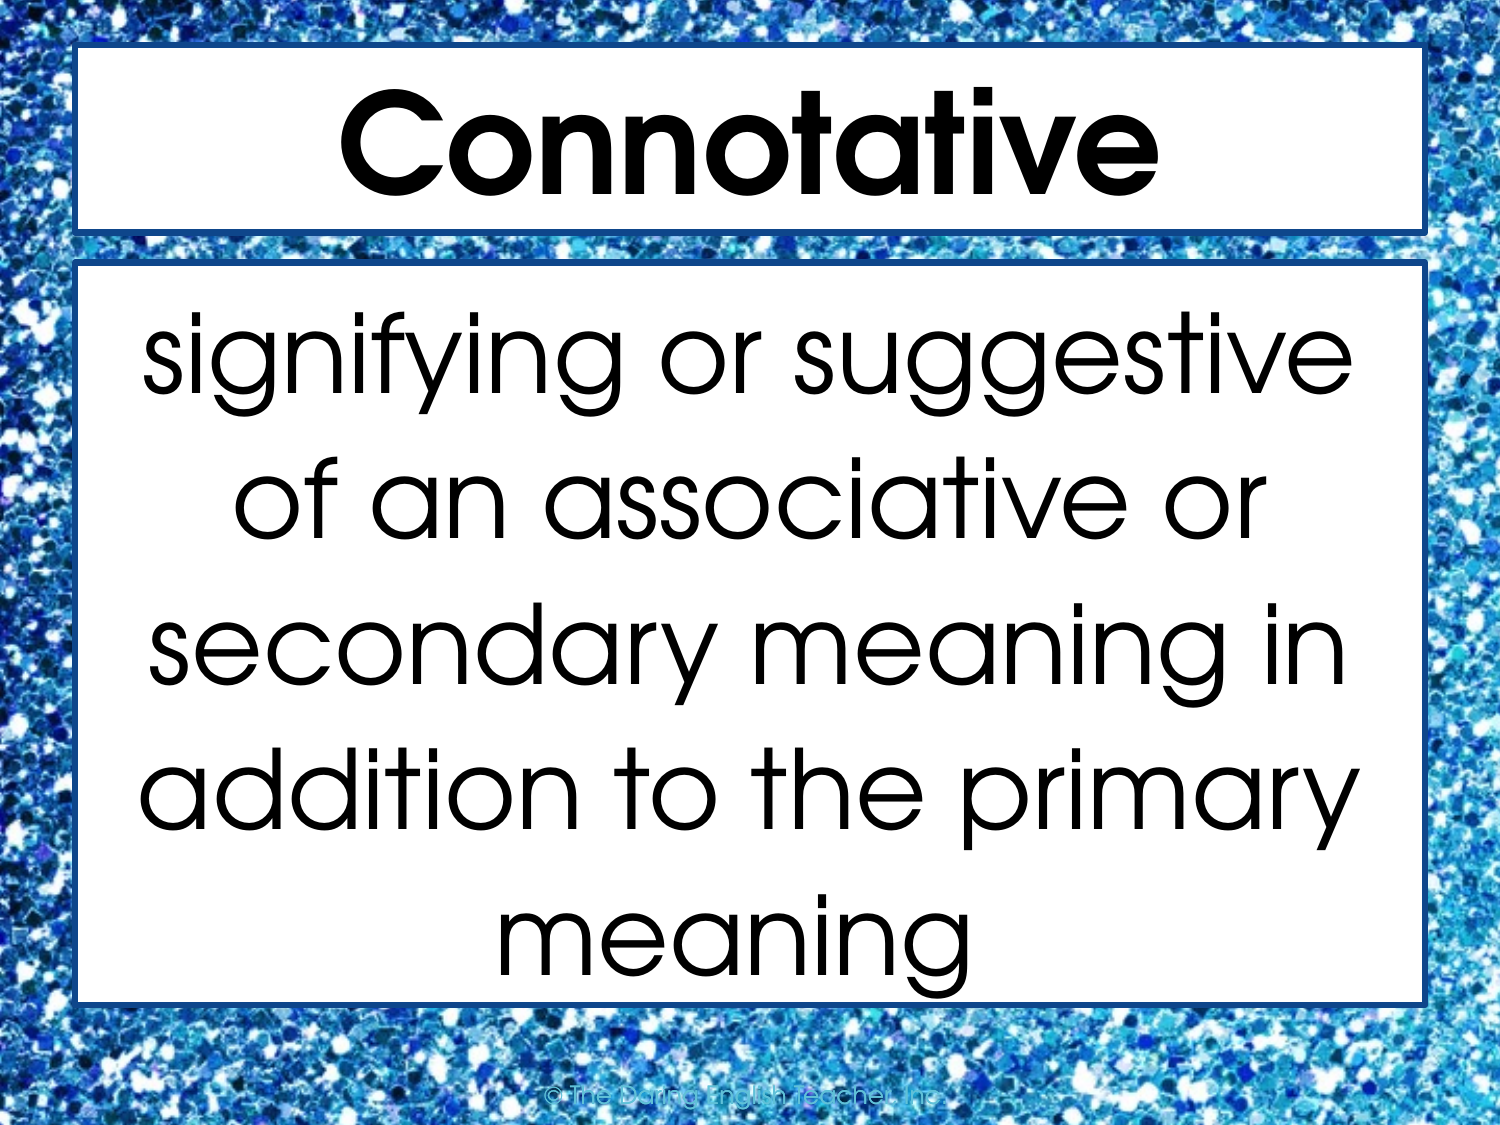

# Connotative
signifying or suggestive of an associative or secondary meaning in addition to the primary meaning